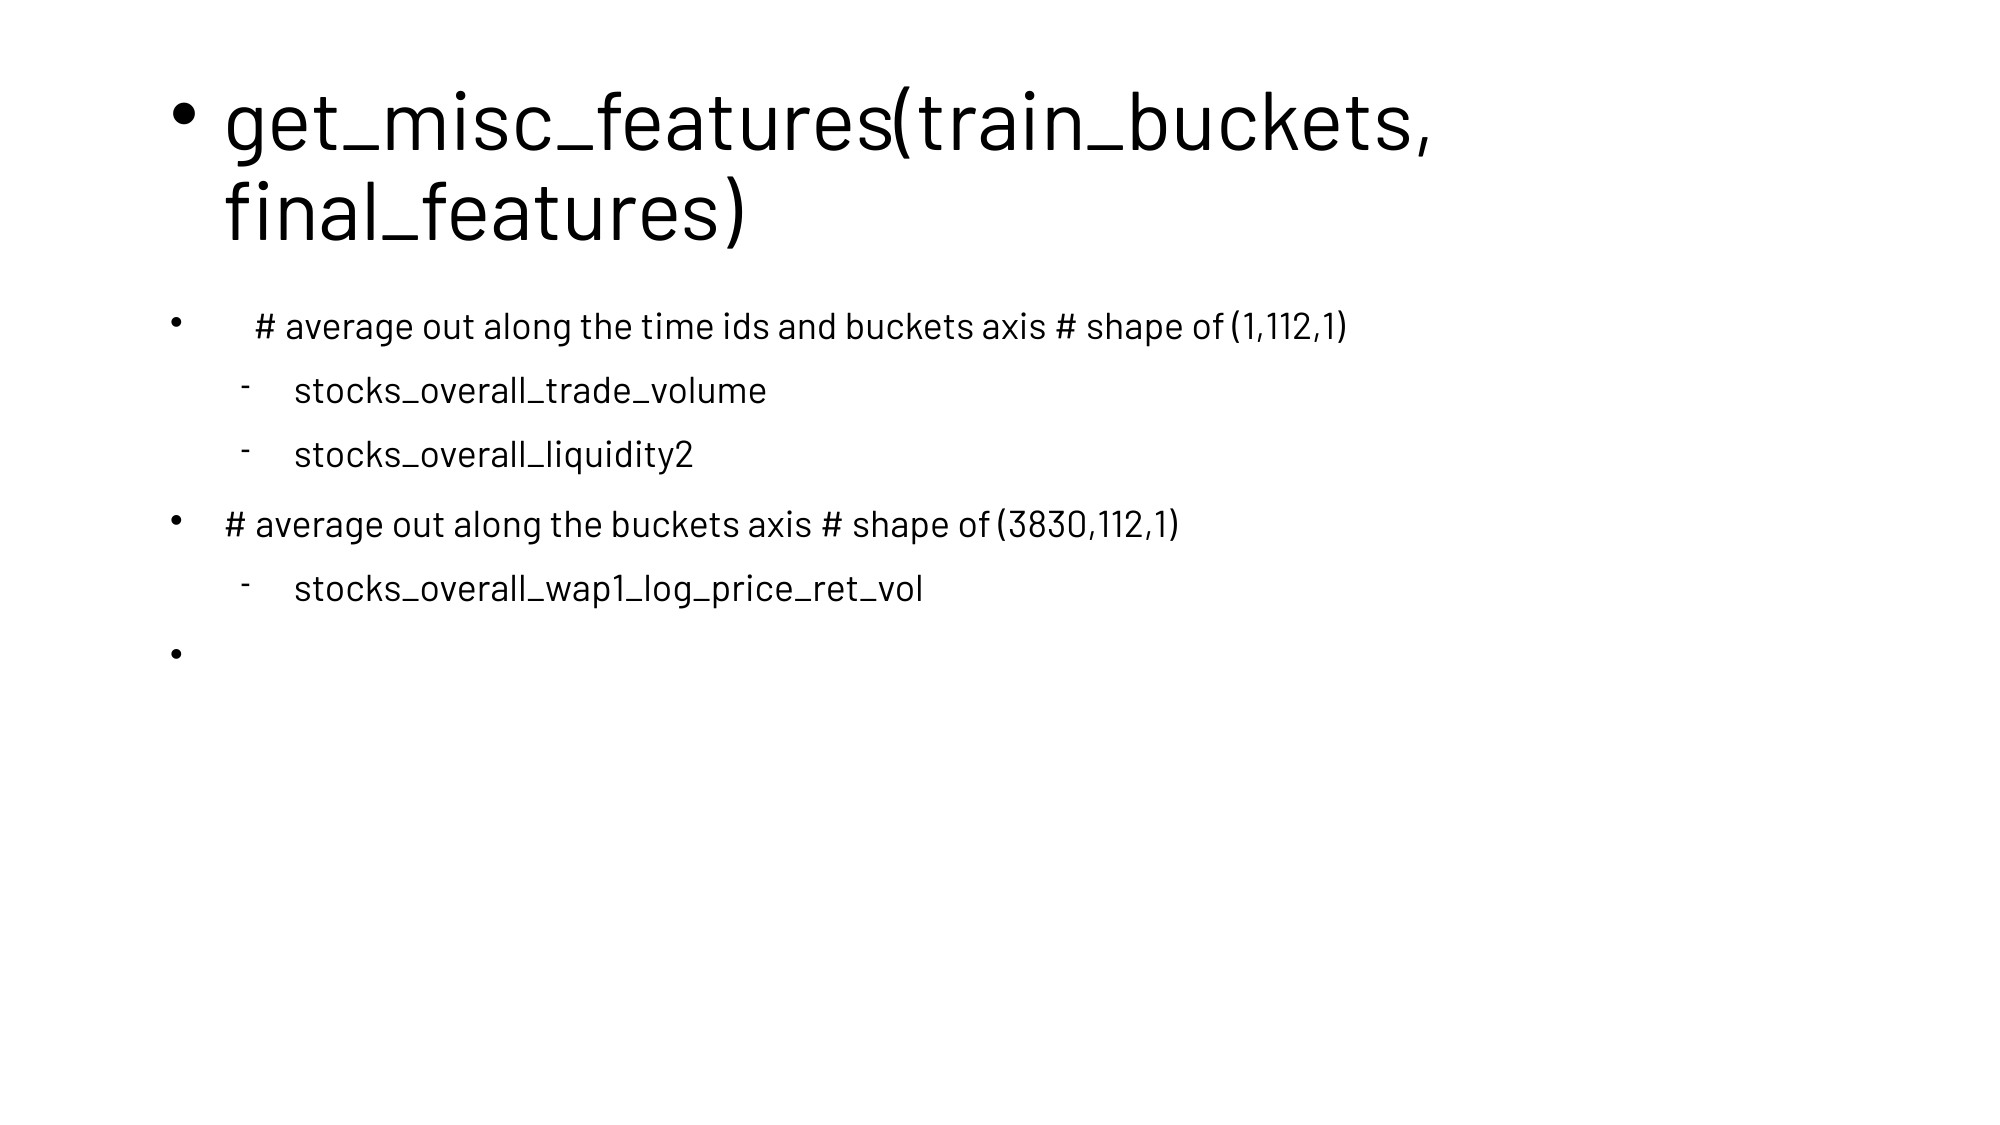

# get_misc_features(train_buckets, final_features)
    # average out along the time ids and buckets axis # shape of (1,112,1)
stocks_overall_trade_volume
stocks_overall_liquidity2
# average out along the buckets axis # shape of (3830,112,1)
stocks_overall_wap1_log_price_ret_vol